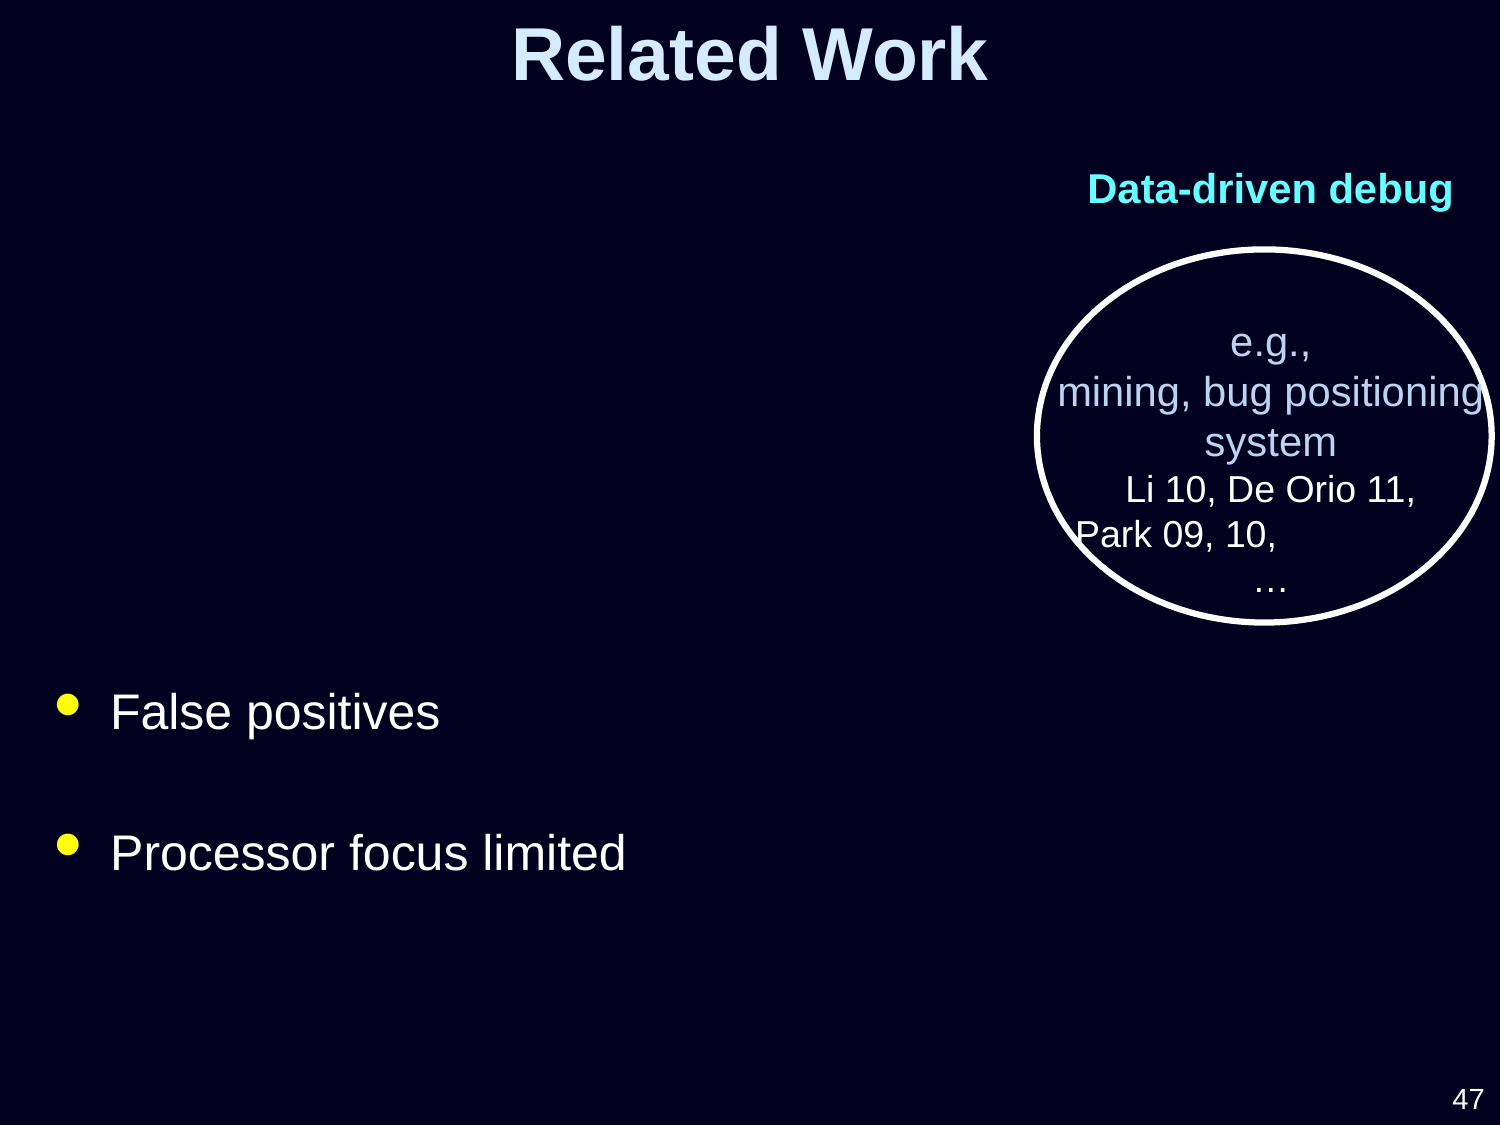

Related Work
Data-driven debug

e.g.,
mining, bug positioning system
Li 10, De Orio 11,
Park 09, 10,                   …
False positives

Processor focus limited
47